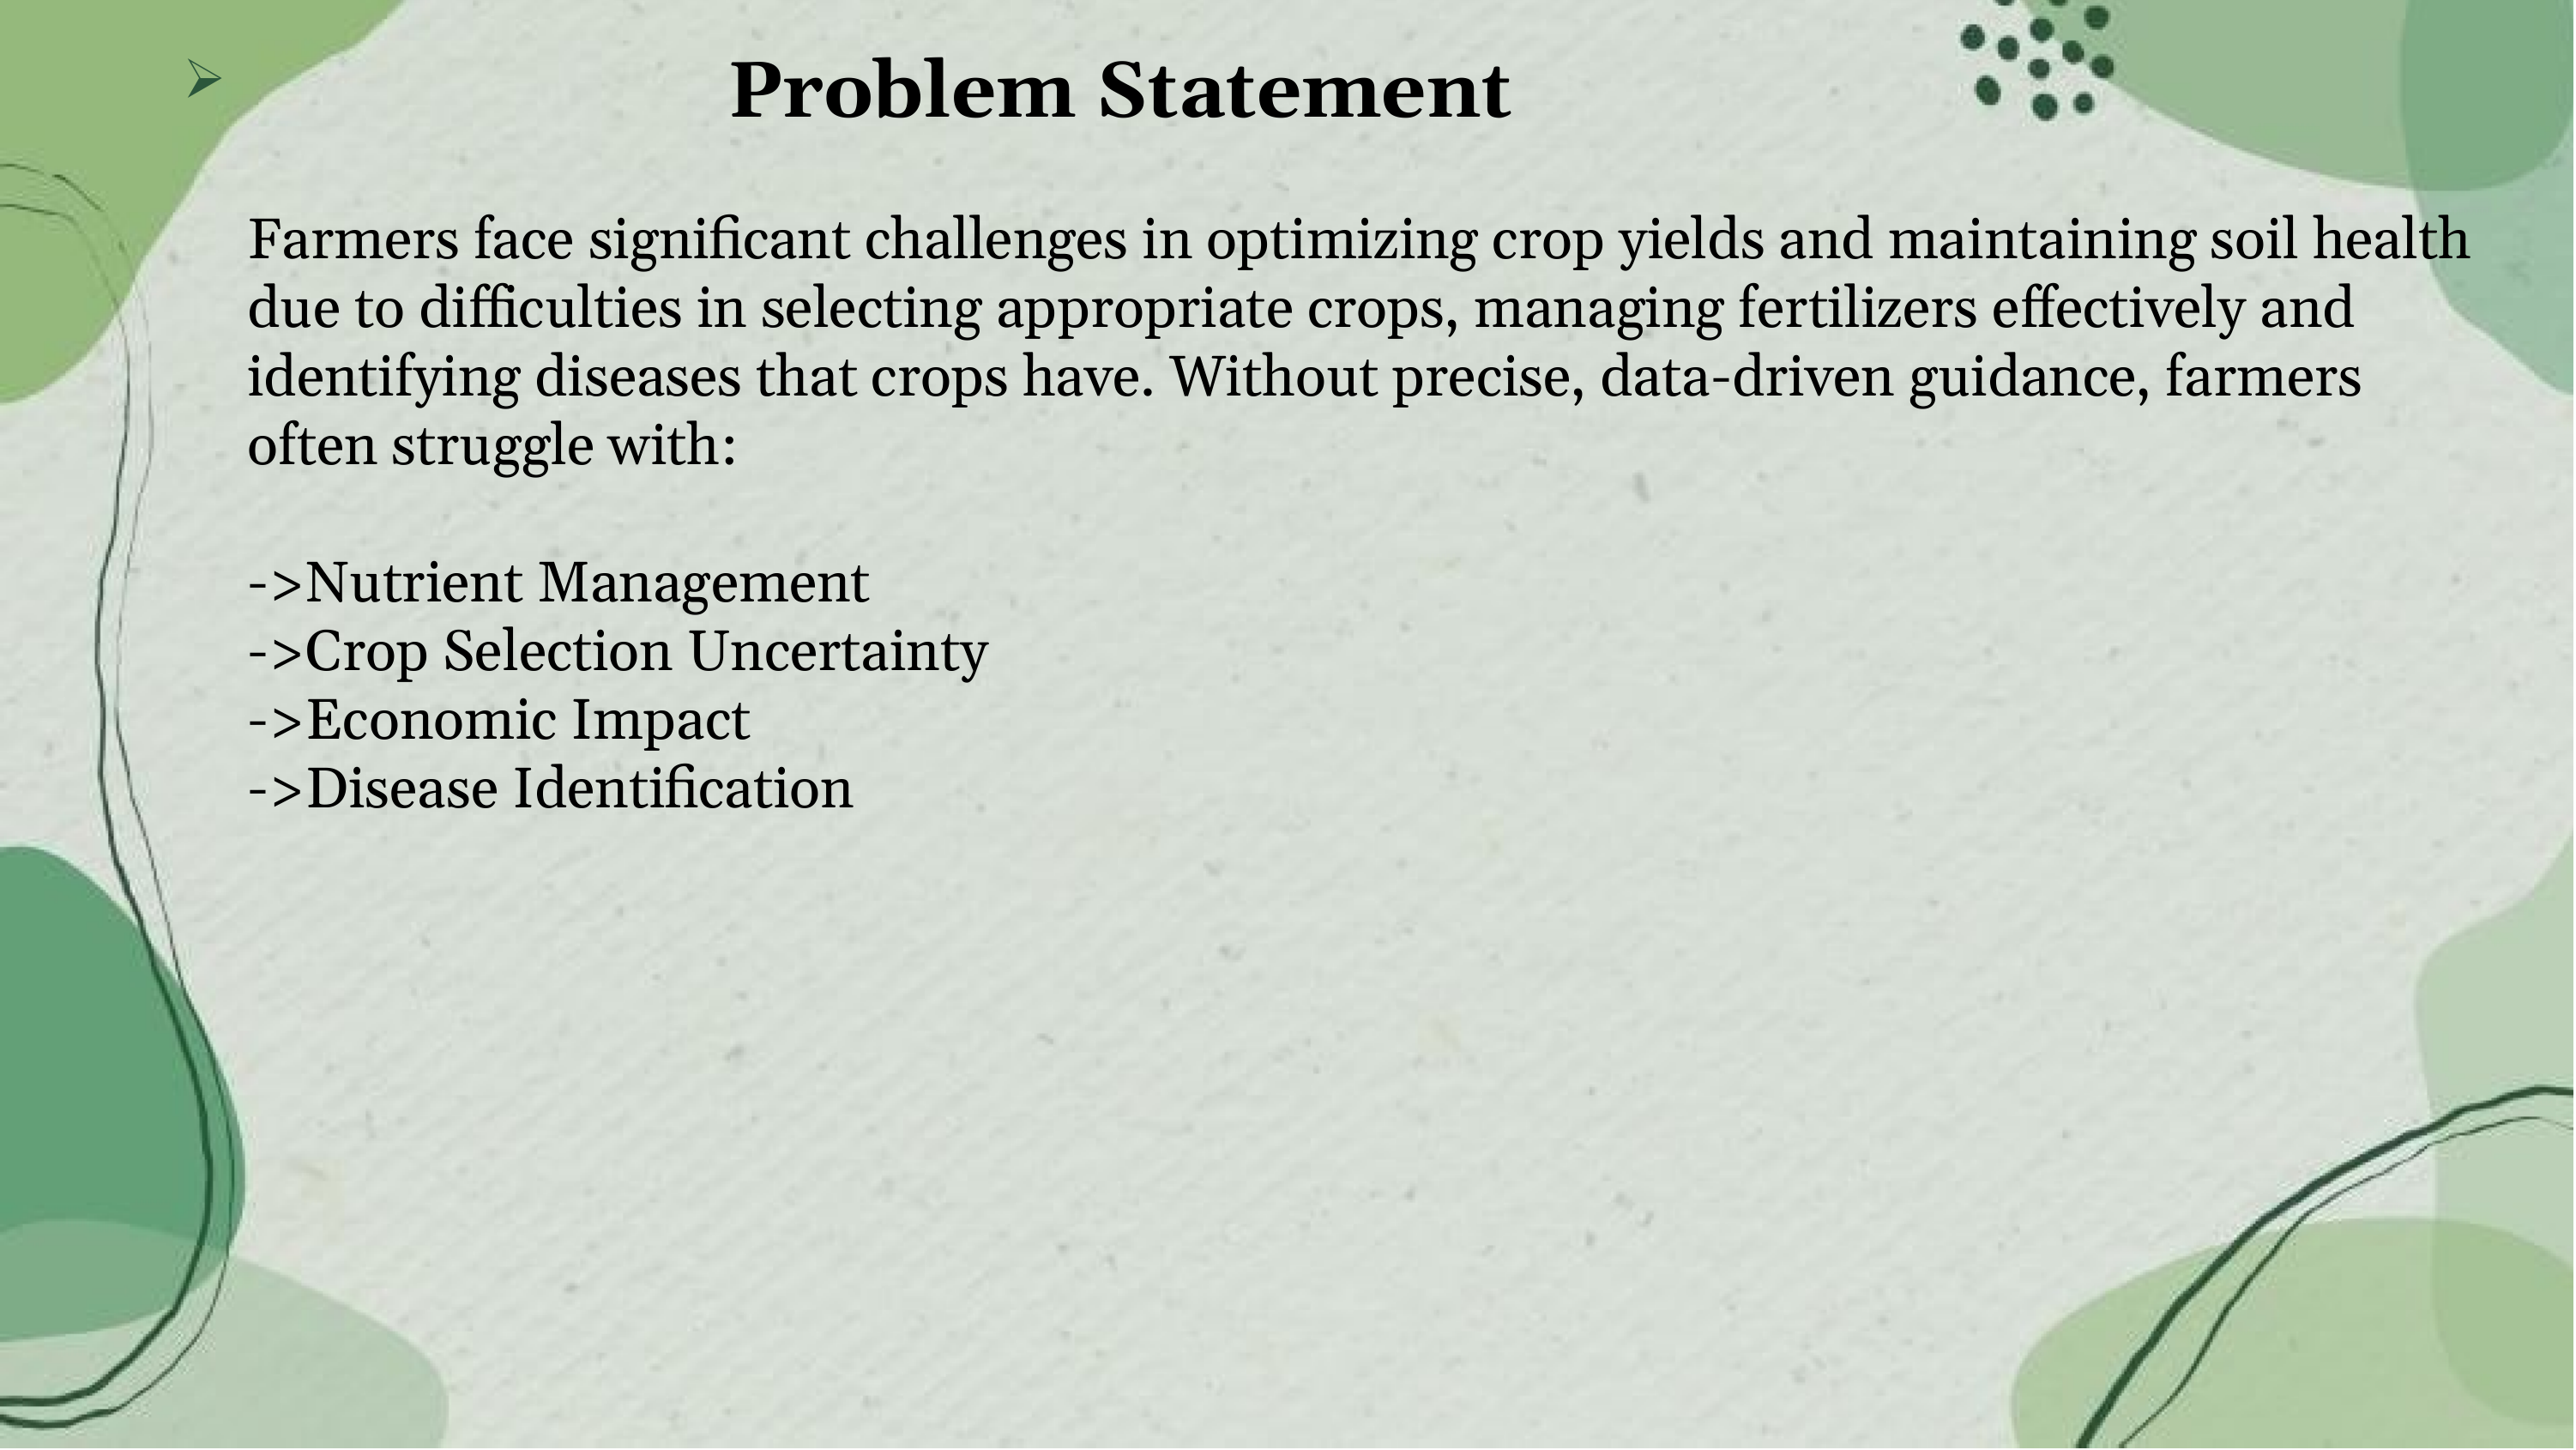

# Problem Statement Farmers face significant challenges in optimizing crop yields and maintaining soil health due to difficulties in selecting appropriate crops, managing fertilizers effectively and identifying diseases that crops have. Without precise, data-driven guidance, farmers often struggle with: ->Nutrient Management ->Crop Selection Uncertainty ->Economic Impact ->Disease Identification